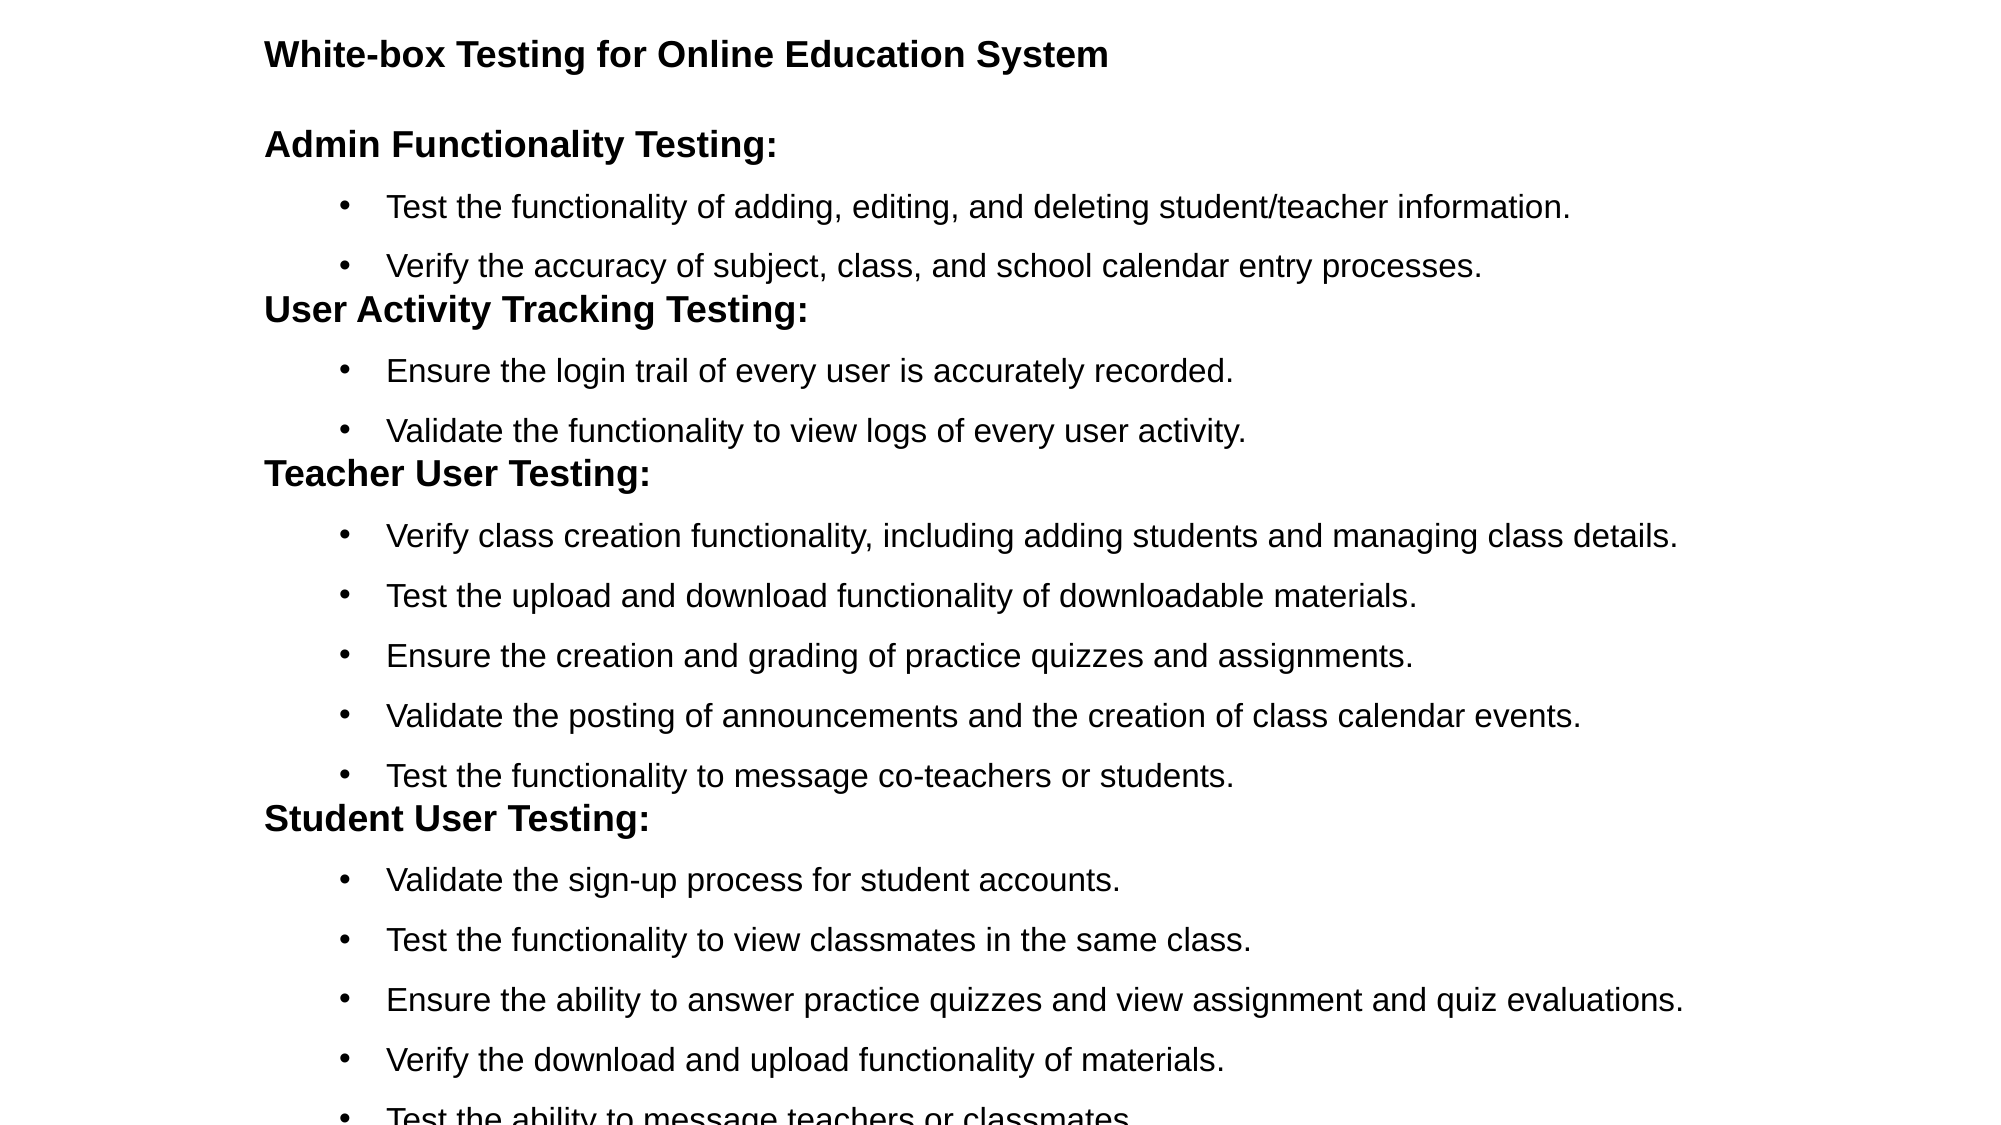

White-box Testing for Online Education System

Admin Functionality Testing:
Test the functionality of adding, editing, and deleting student/teacher information.
Verify the accuracy of subject, class, and school calendar entry processes.
User Activity Tracking Testing:
Ensure the login trail of every user is accurately recorded.
Validate the functionality to view logs of every user activity.
Teacher User Testing:
Verify class creation functionality, including adding students and managing class details.
Test the upload and download functionality of downloadable materials.
Ensure the creation and grading of practice quizzes and assignments.
Validate the posting of announcements and the creation of class calendar events.
Test the functionality to message co-teachers or students.
Student User Testing:
Validate the sign-up process for student accounts.
Test the functionality to view classmates in the same class.
Ensure the ability to answer practice quizzes and view assignment and quiz evaluations.
Verify the download and upload functionality of materials.
Test the ability to message teachers or classmates.